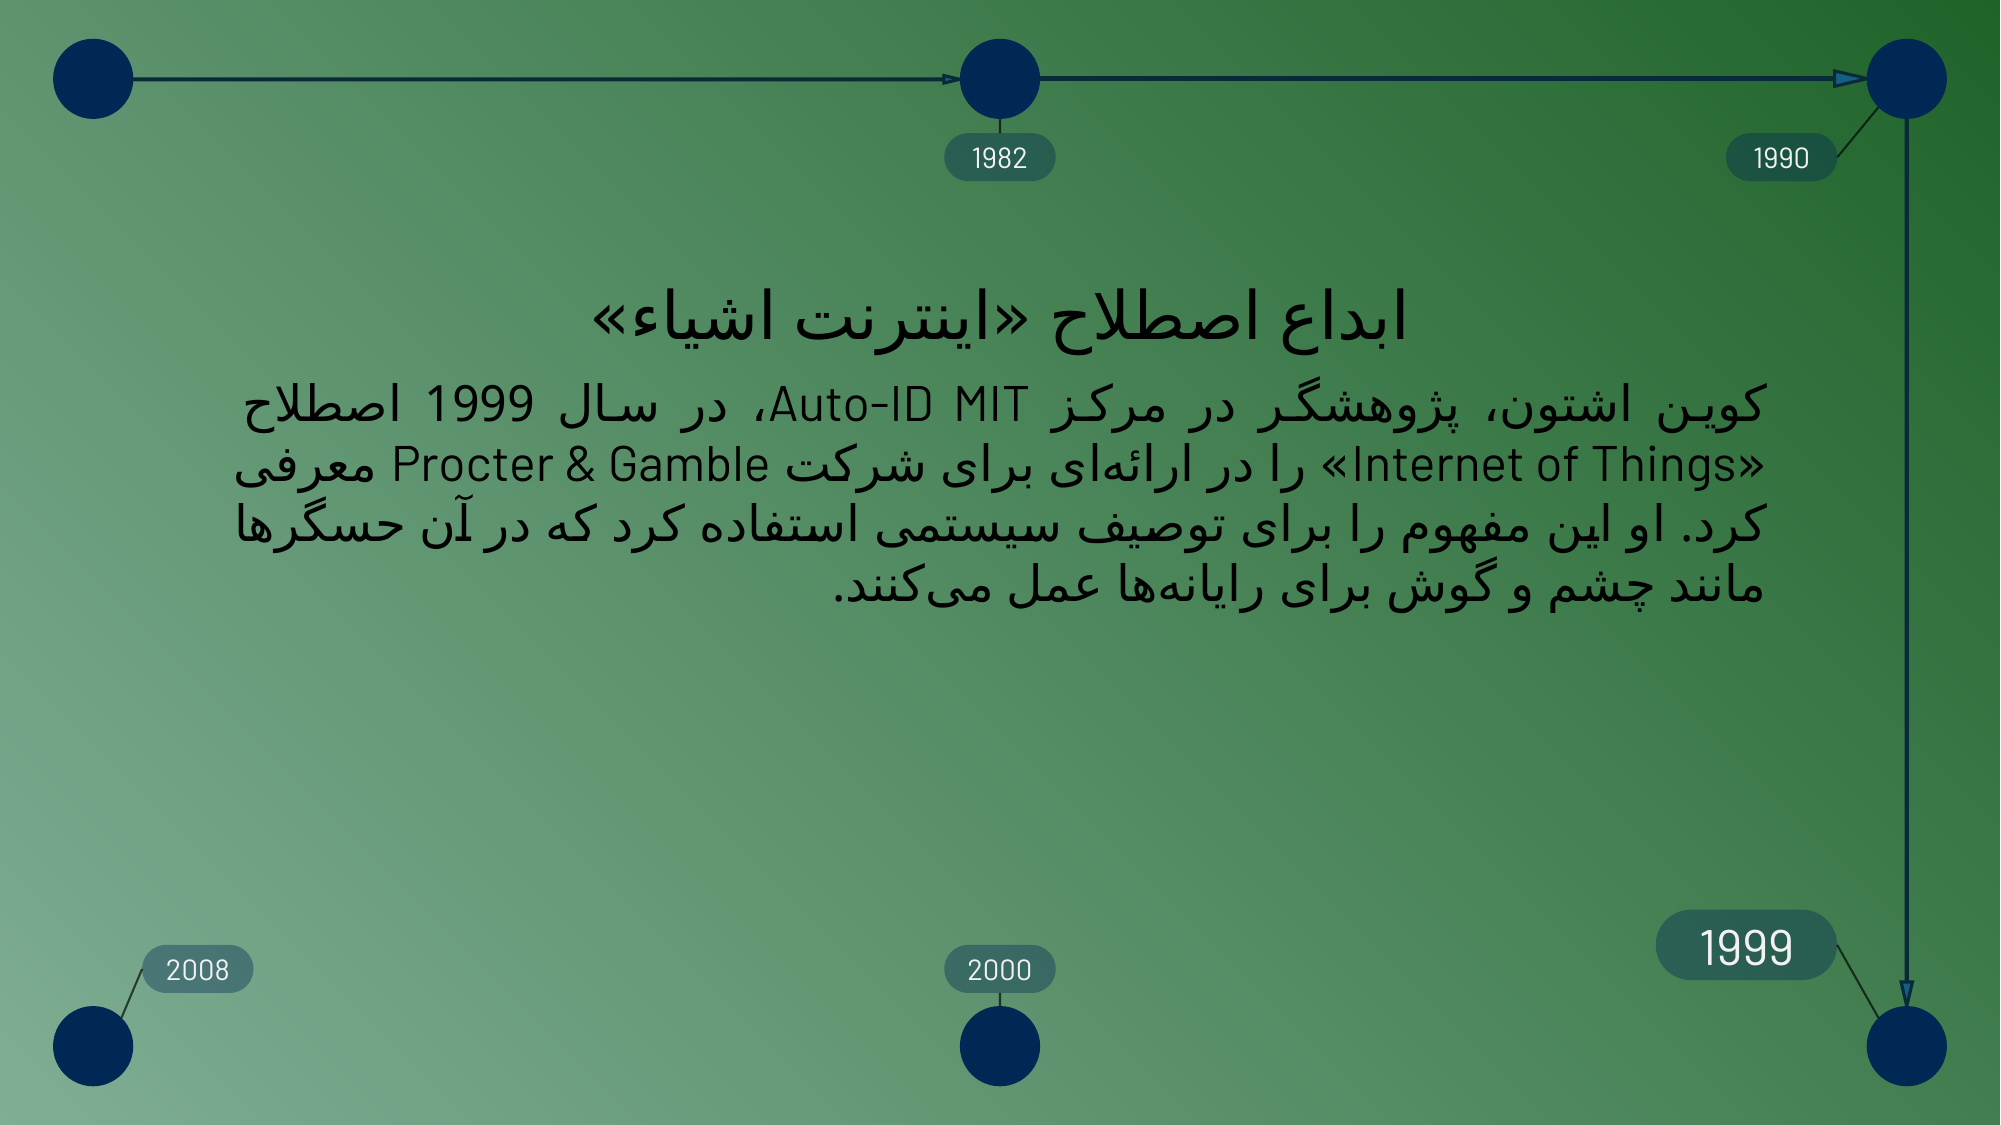

1982
1990
ابداع اصطلاح «اینترنت اشیاء»
کوین اشتون، پژوهشگر در مرکز Auto-ID MIT، در سال 1999 اصطلاح «Internet of Things» را در ارائه‌ای برای شرکت Procter & Gamble معرفی کرد. او این مفهوم را برای توصیف سیستمی استفاده کرد که در آن حسگرها مانند چشم و گوش برای رایانه‌ها عمل می‌کنند.

1999
2008
2000